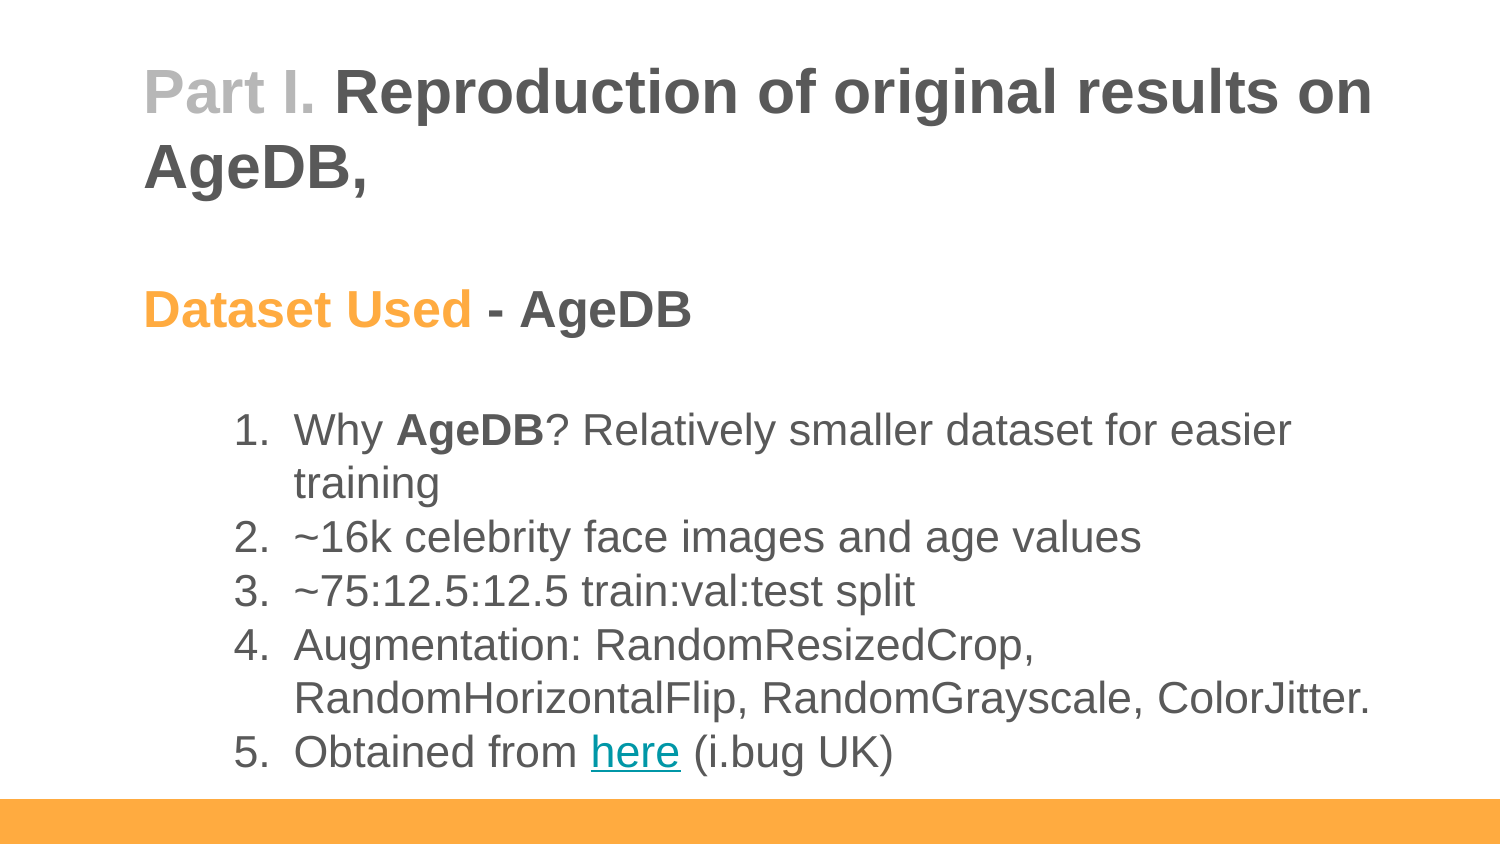

Part I. Reproduction of original results on AgeDB,

Dataset Used - AgeDB
Why AgeDB? Relatively smaller dataset for easier training
~16k celebrity face images and age values
~75:12.5:12.5 train:val:test split
Augmentation: RandomResizedCrop, RandomHorizontalFlip, RandomGrayscale, ColorJitter.
Obtained from here (i.bug UK)